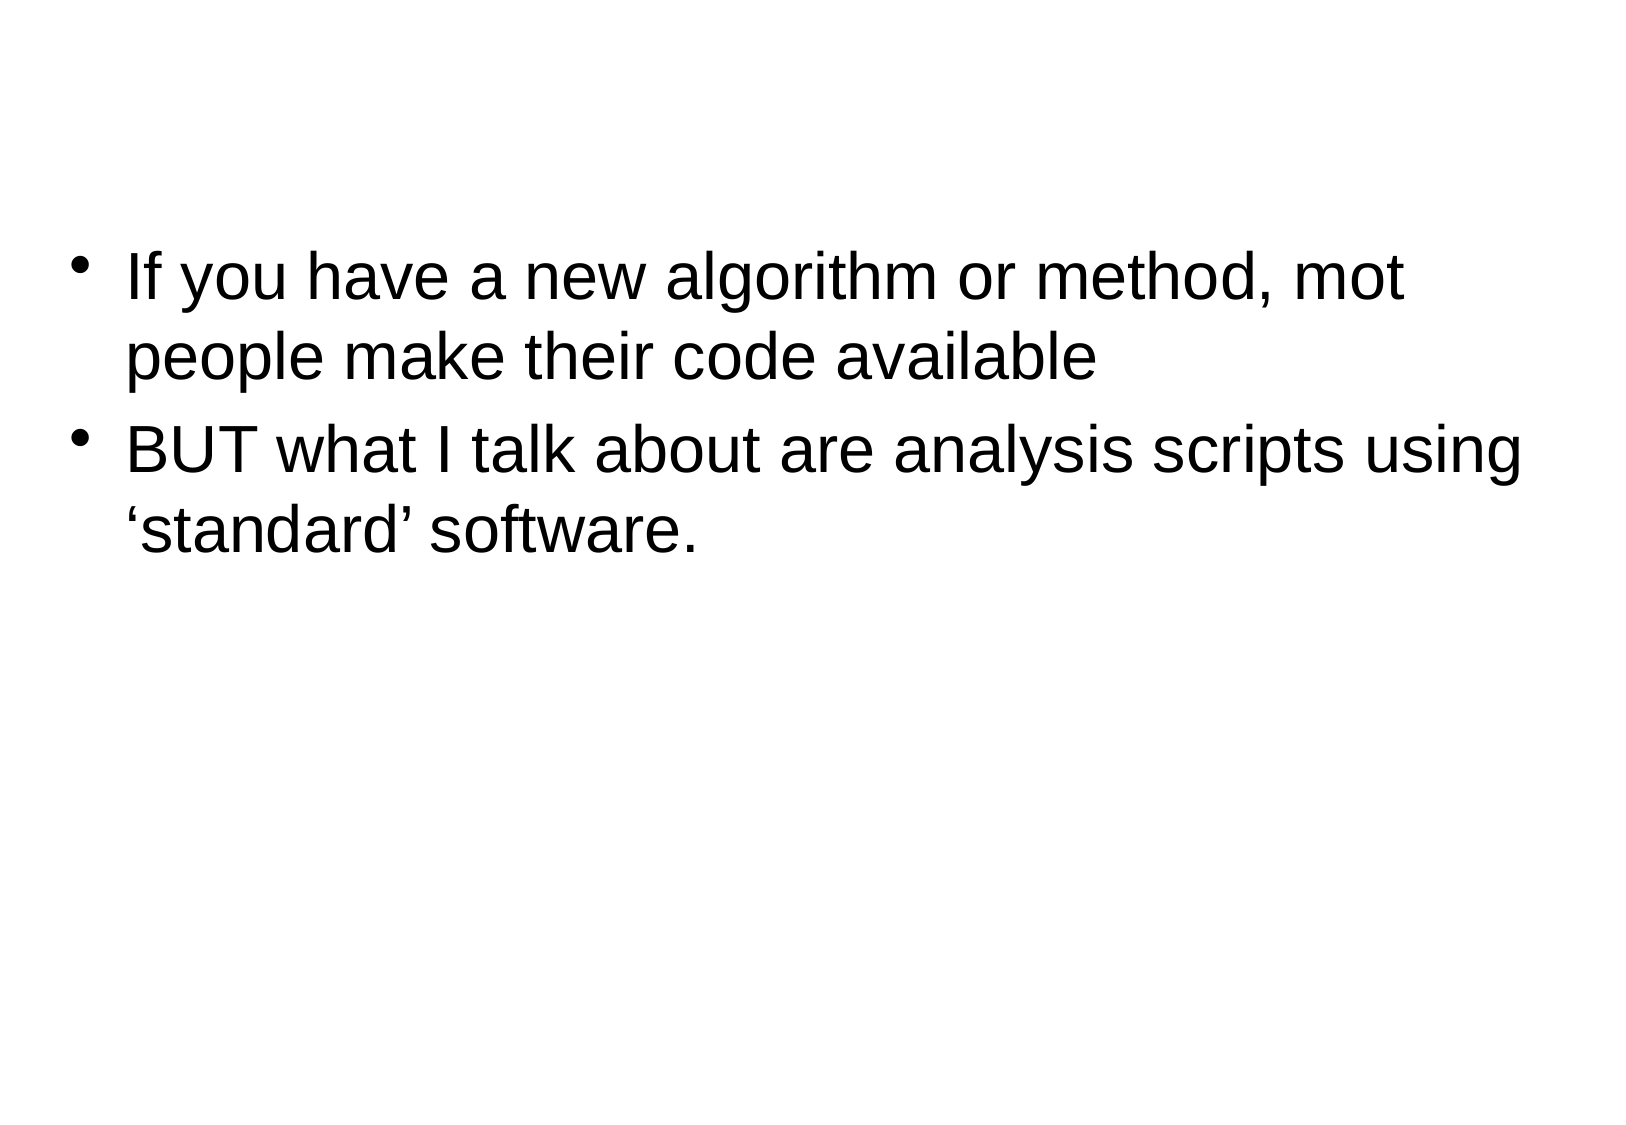

#
If you have a new algorithm or method, mot people make their code available
BUT what I talk about are analysis scripts using ‘standard’ software.